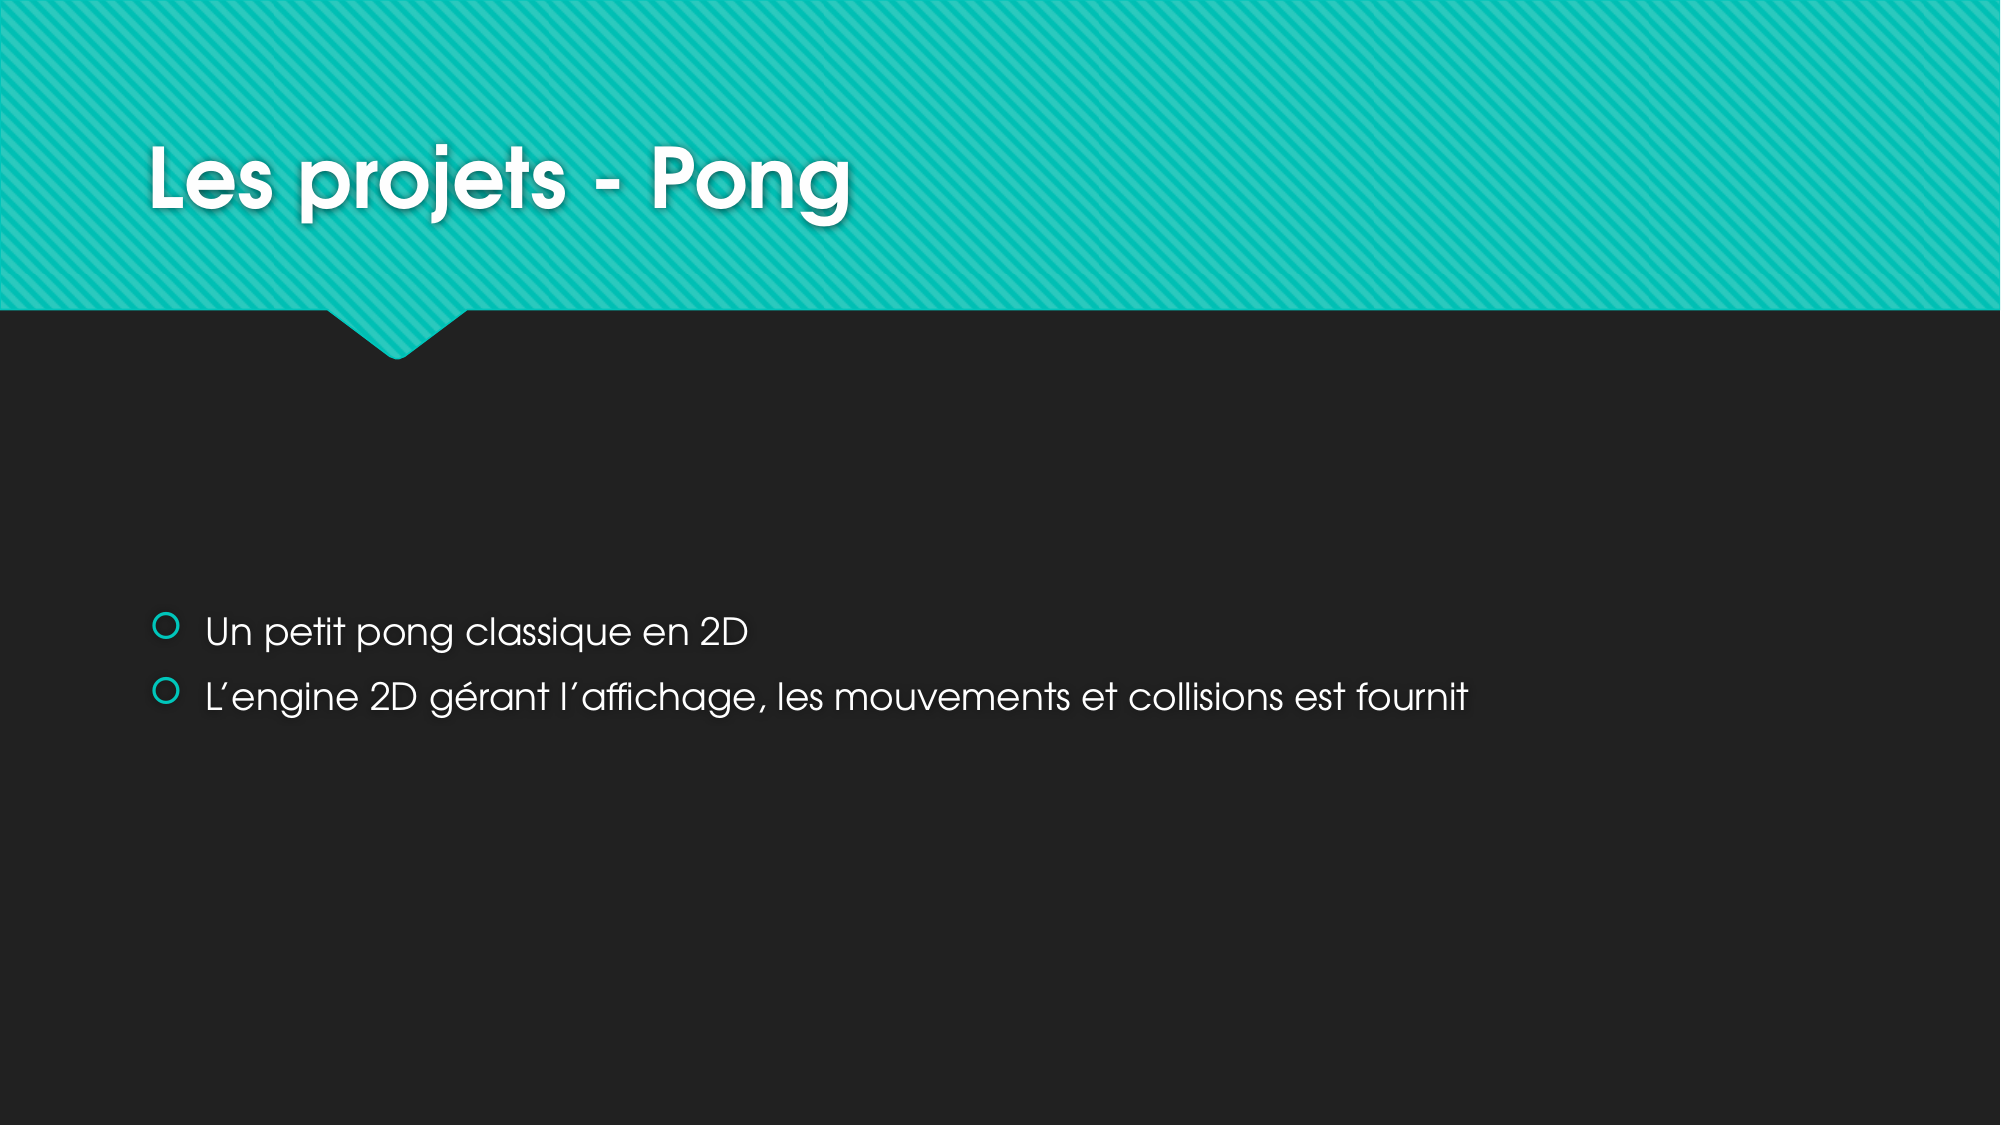

# Les projets - Pong
Un petit pong classique en 2D
L’engine 2D gérant l’affichage, les mouvements et collisions est fournit